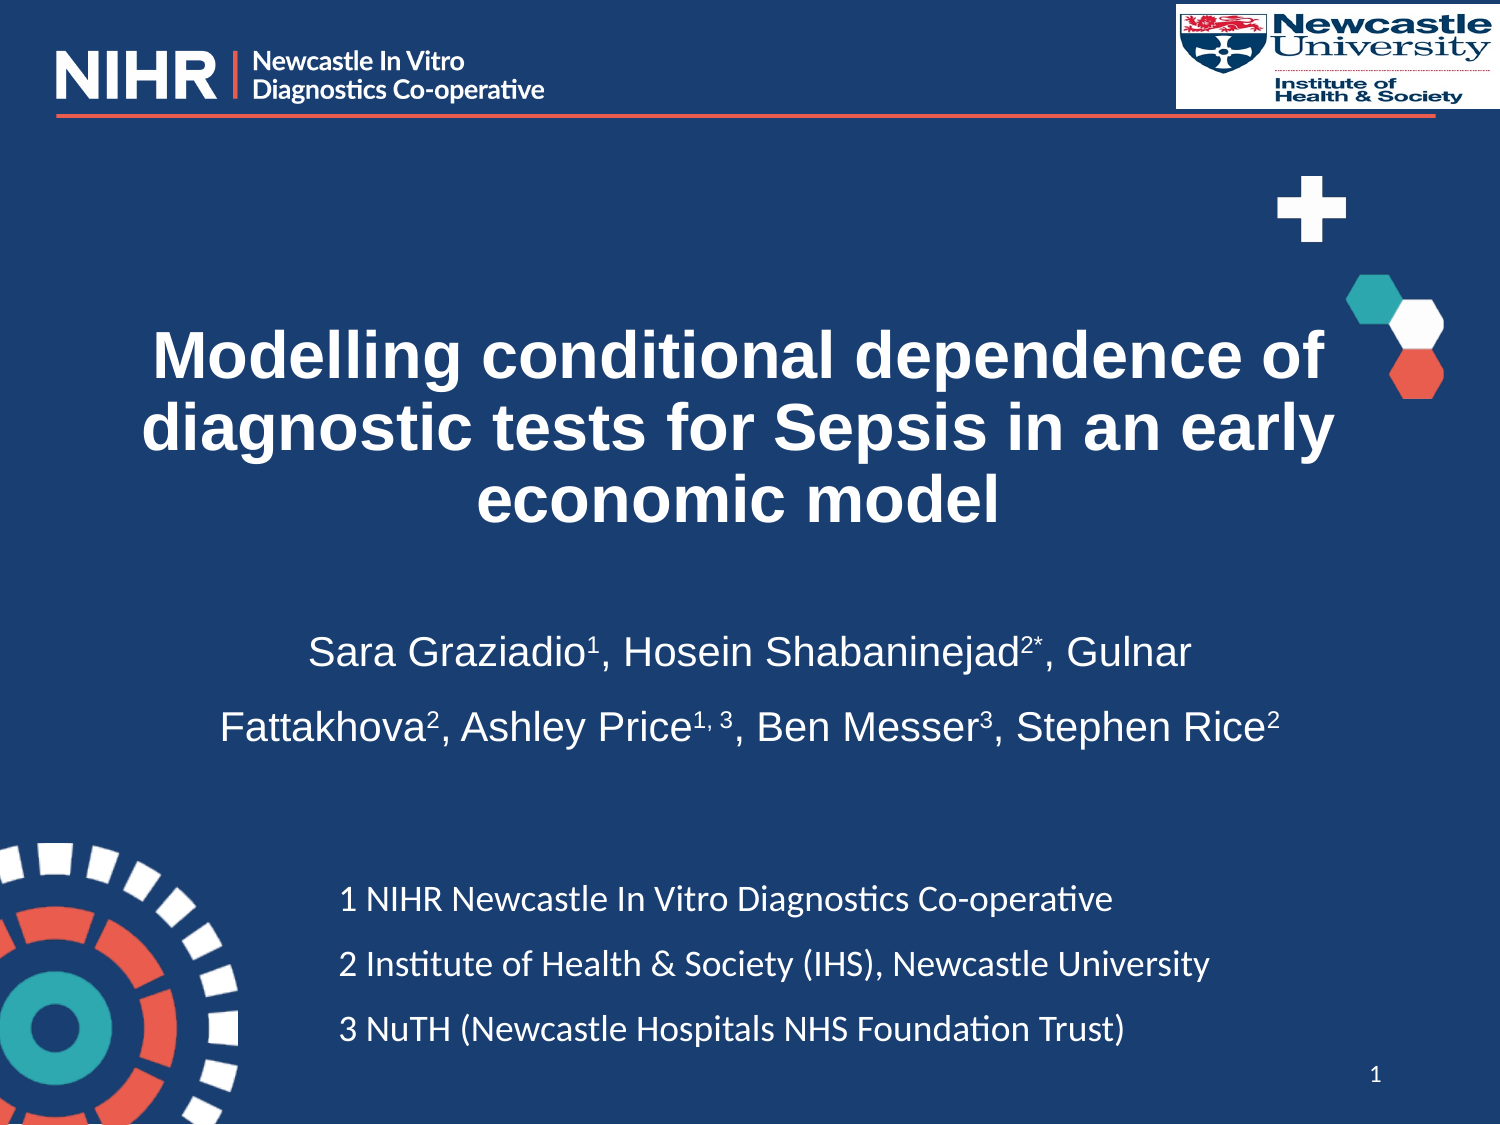

# Modelling conditional dependence of diagnostic tests for Sepsis in an early economic model
Sara Graziadio1, Hosein Shabaninejad2*, Gulnar Fattakhova2, Ashley Price1, 3, Ben Messer3, Stephen Rice2
1 NIHR Newcastle In Vitro Diagnostics Co-operative
2 Institute of Health & Society (IHS), Newcastle University
3 NuTH (Newcastle Hospitals NHS Foundation Trust)
1